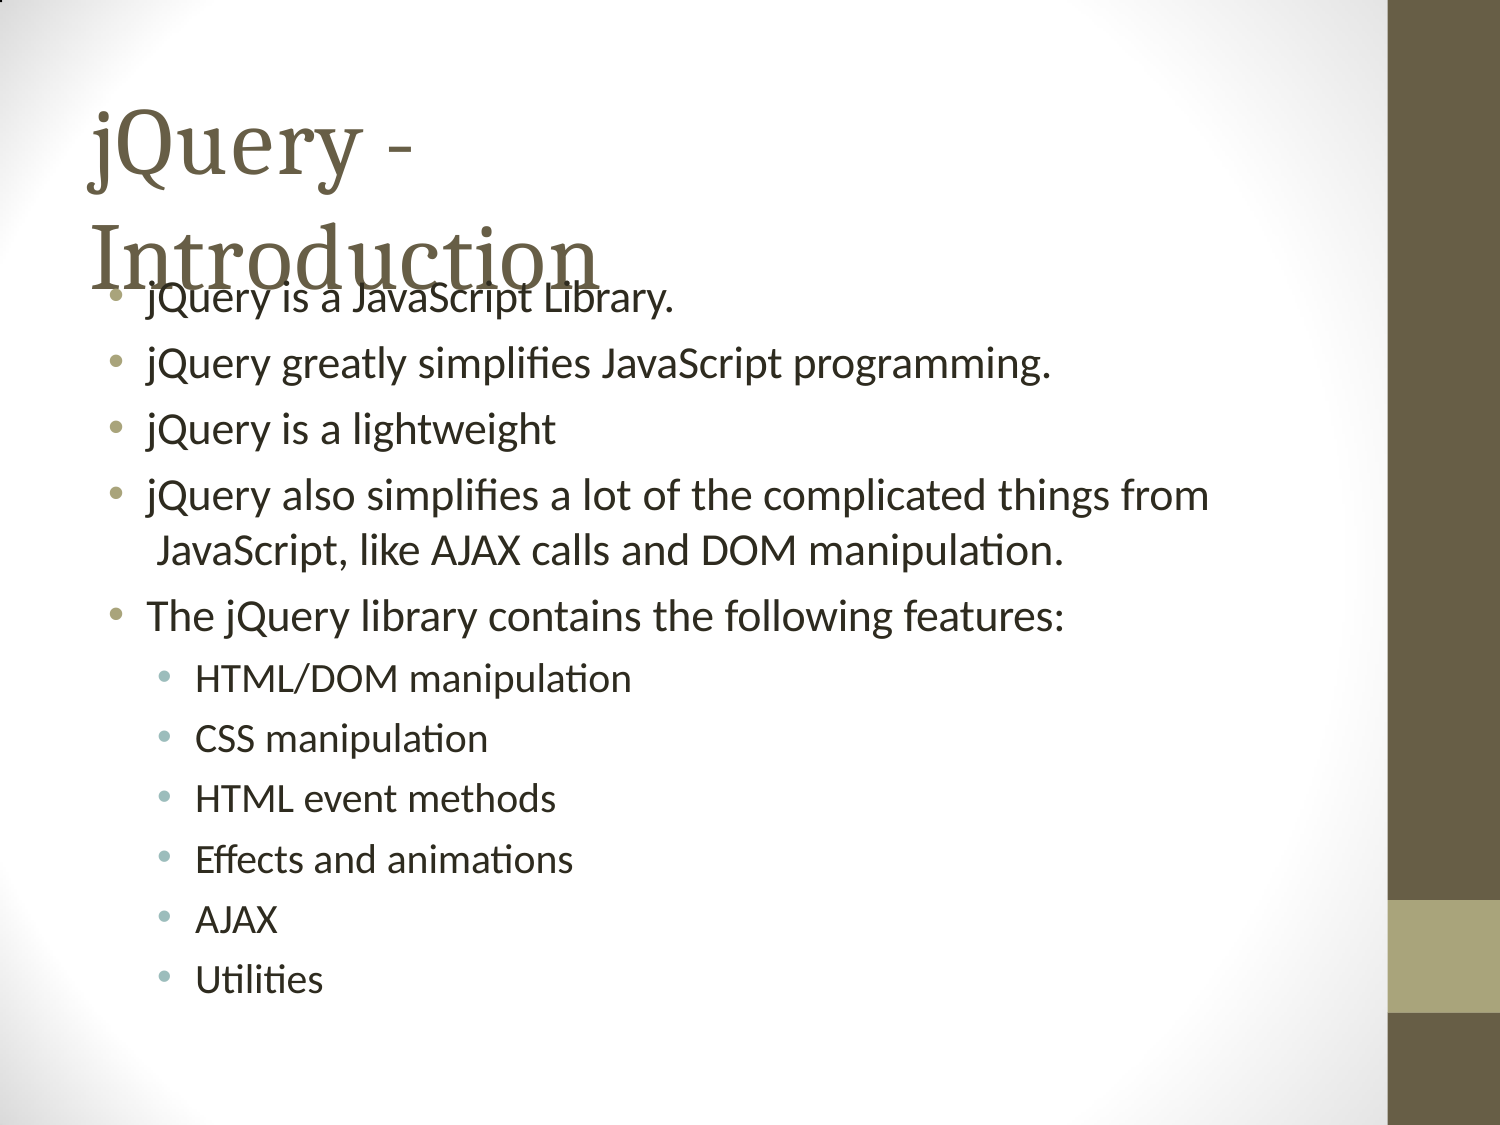

# jQuery - Introduction
jQuery is a JavaScript Library.
jQuery greatly simplifies JavaScript programming.
jQuery is a lightweight
jQuery also simplifies a lot of the complicated things from  JavaScript, like AJAX calls and DOM manipulation.
The jQuery library contains the following features:
HTML/DOM manipulation
CSS manipulation
HTML event methods
Effects and animations
AJAX
Utilities